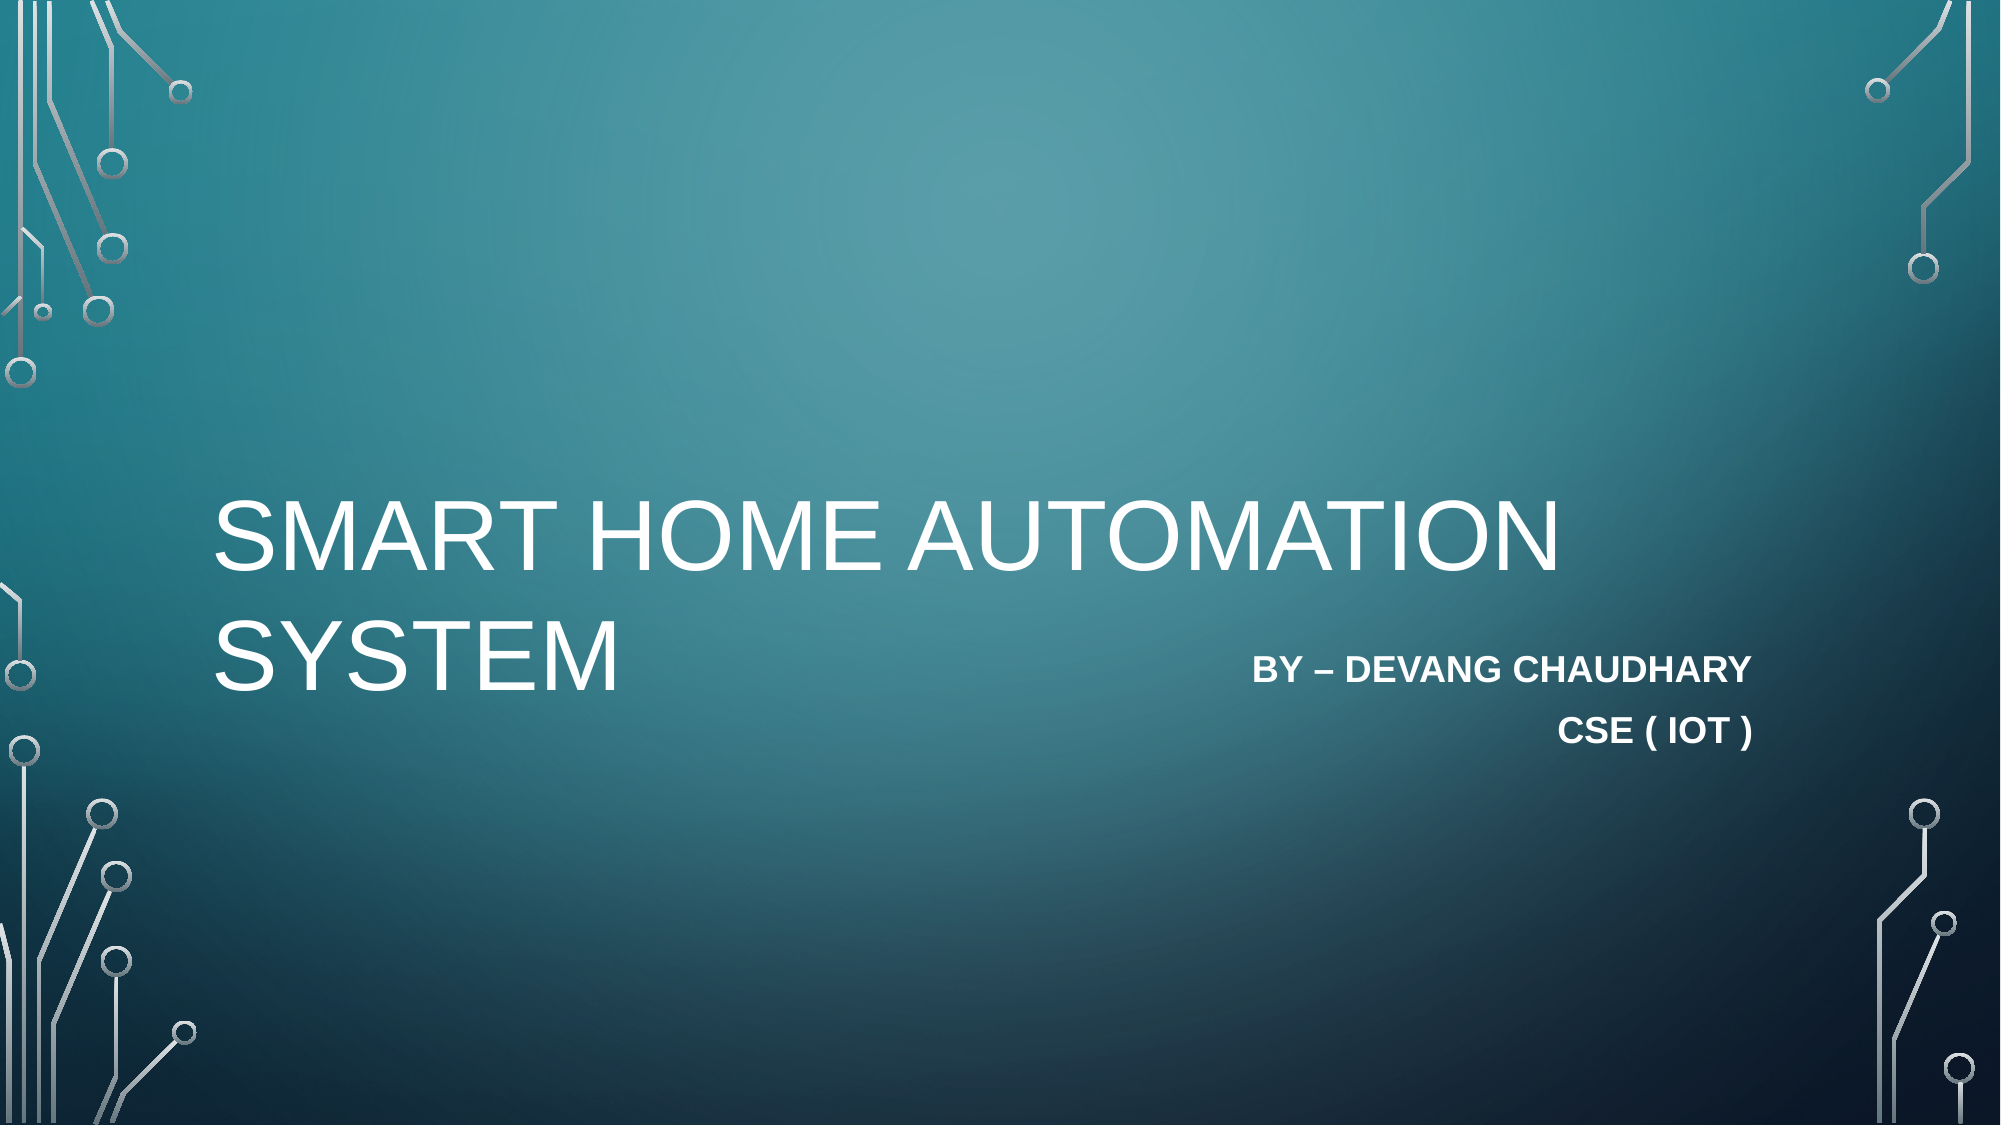

SMART HOME AUTOMATION SYSTEM
BY – DEVANG CHAUDHARY
CSE ( IOT )